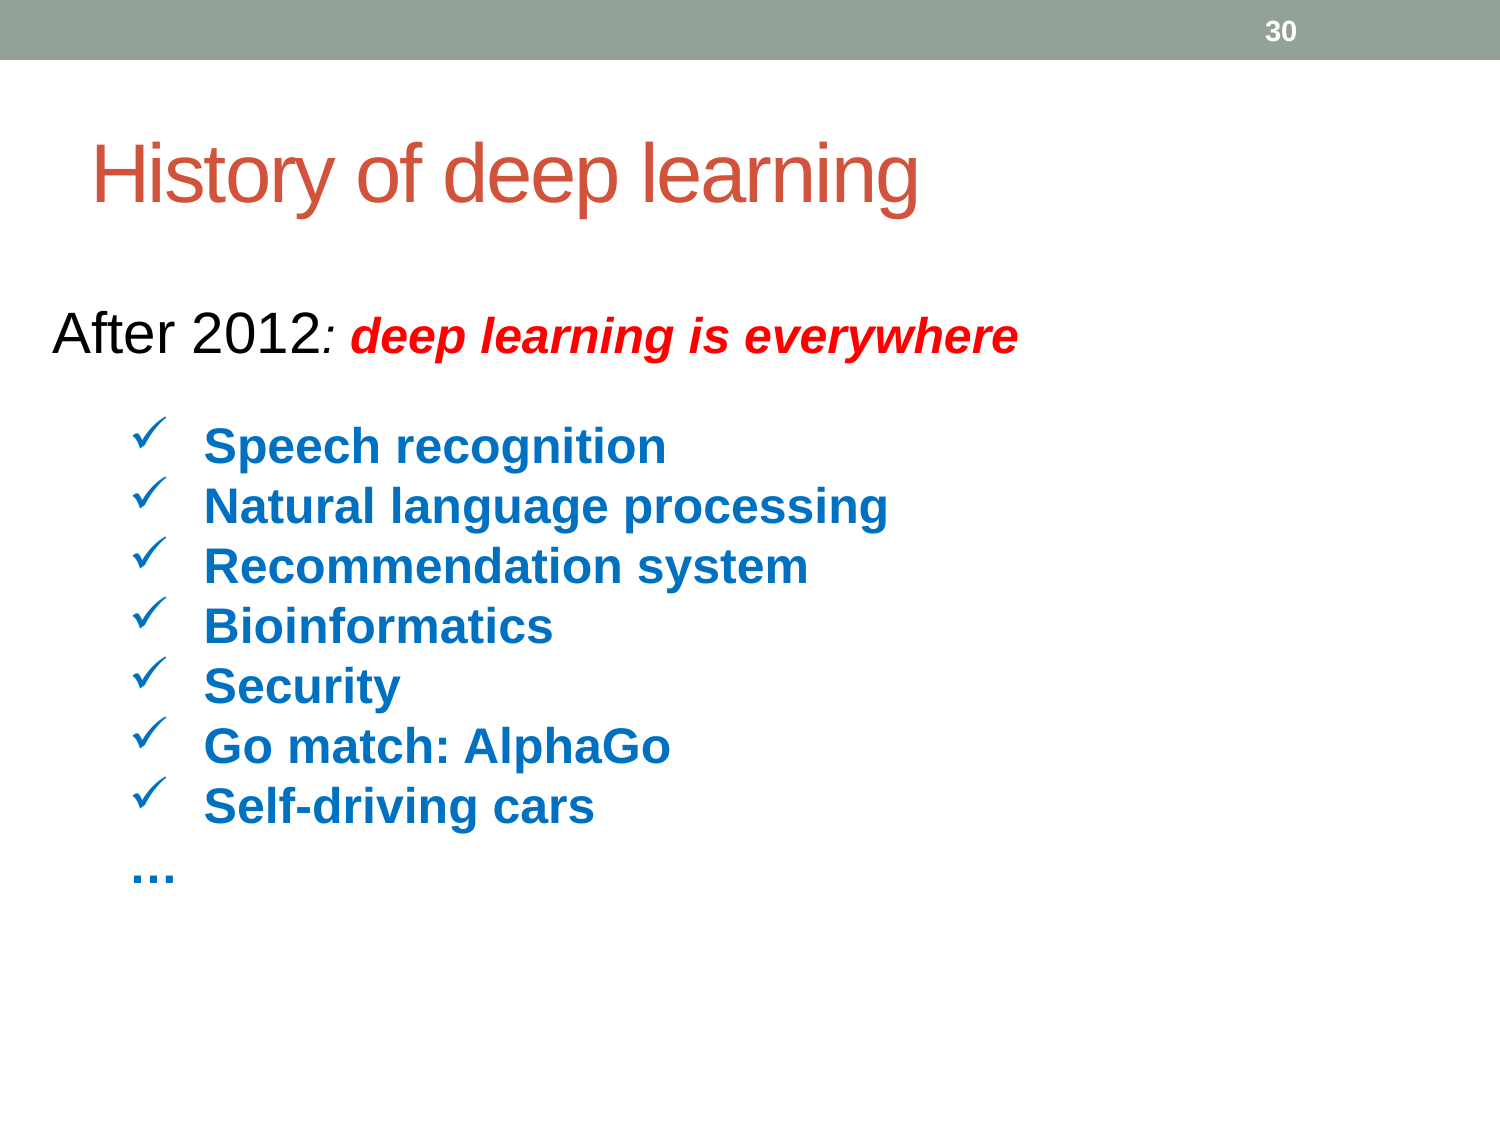

30
# History of deep learning
After 2012: deep learning is everywhere

Speech recognition
Natural language processing
Recommendation system
Bioinformatics
Security
Go match: AlphaGo
Self-driving cars
…